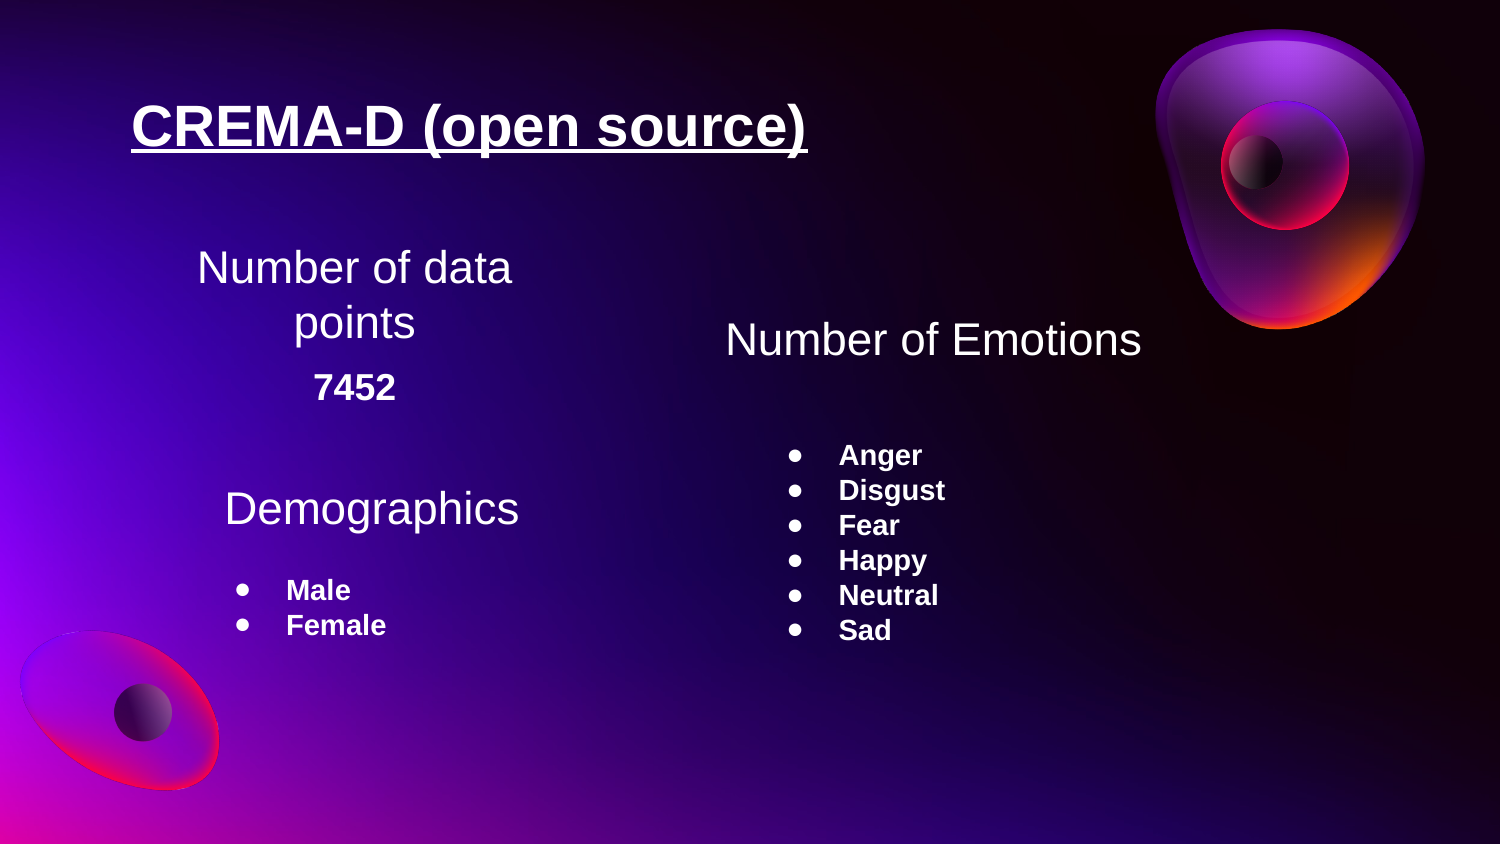

# CREMA-D (open source)
Number of data points
Number of Emotions
7452
Anger
Disgust
Fear
Happy
Neutral
Sad
Demographics

Male
Female